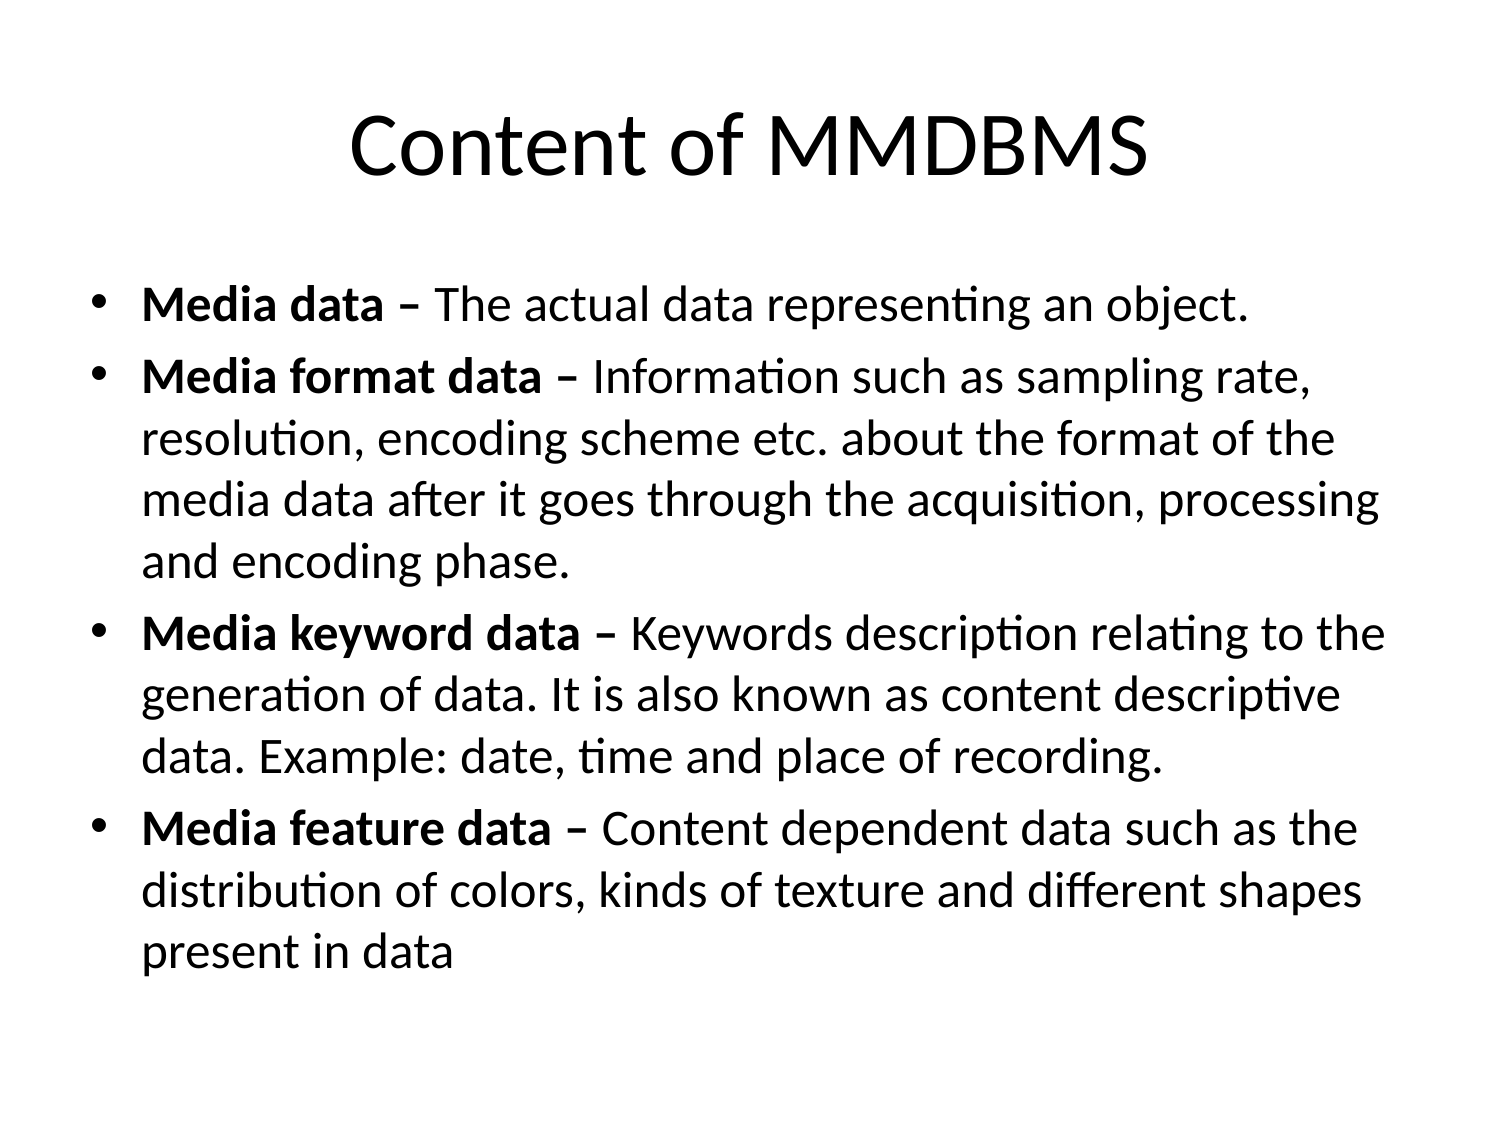

# Content of MMDBMS
Media data – The actual data representing an object.
Media format data – Information such as sampling rate, resolution, encoding scheme etc. about the format of the media data after it goes through the acquisition, processing and encoding phase.
Media keyword data – Keywords description relating to the generation of data. It is also known as content descriptive data. Example: date, time and place of recording.
Media feature data – Content dependent data such as the distribution of colors, kinds of texture and different shapes present in data